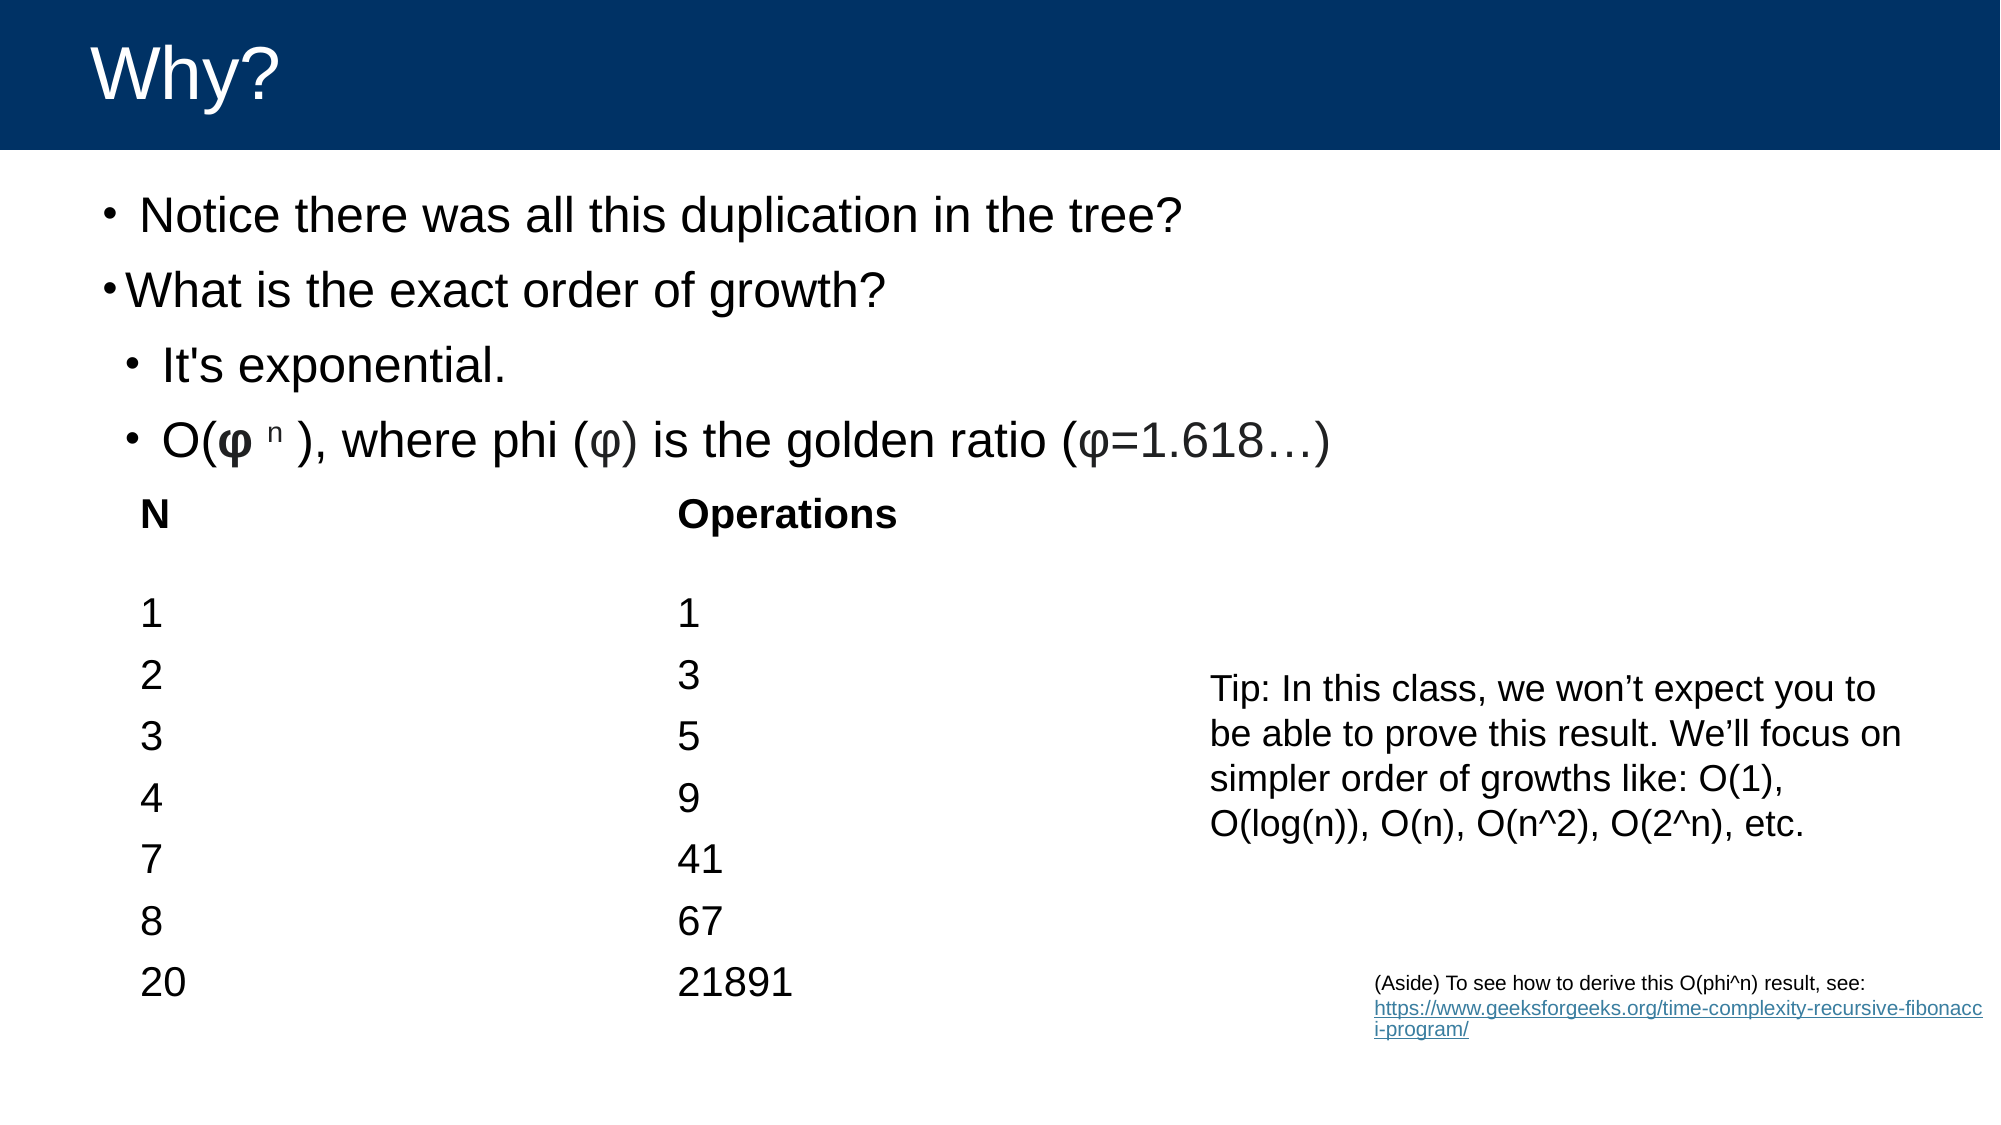

# Why?
 Notice there was all this duplication in the tree?
What is the exact order of growth?
 It's exponential.
 O(φ n ), where phi (φ) is the golden ratio (φ=1.618…)

| N | Operations |
| --- | --- |
| 1 | 1 |
| 2 | 3 |
| 3 | 5 |
| 4 | 9 |
| 7 | 41 |
| 8 | 67 |
| 20 | 21891 |
Tip: In this class, we won’t expect you to be able to prove this result. We’ll focus on simpler order of growths like: O(1), O(log(n)), O(n), O(n^2), O(2^n), etc.
(Aside) To see how to derive this O(phi^n) result, see: https://www.geeksforgeeks.org/time-complexity-recursive-fibonacci-program/